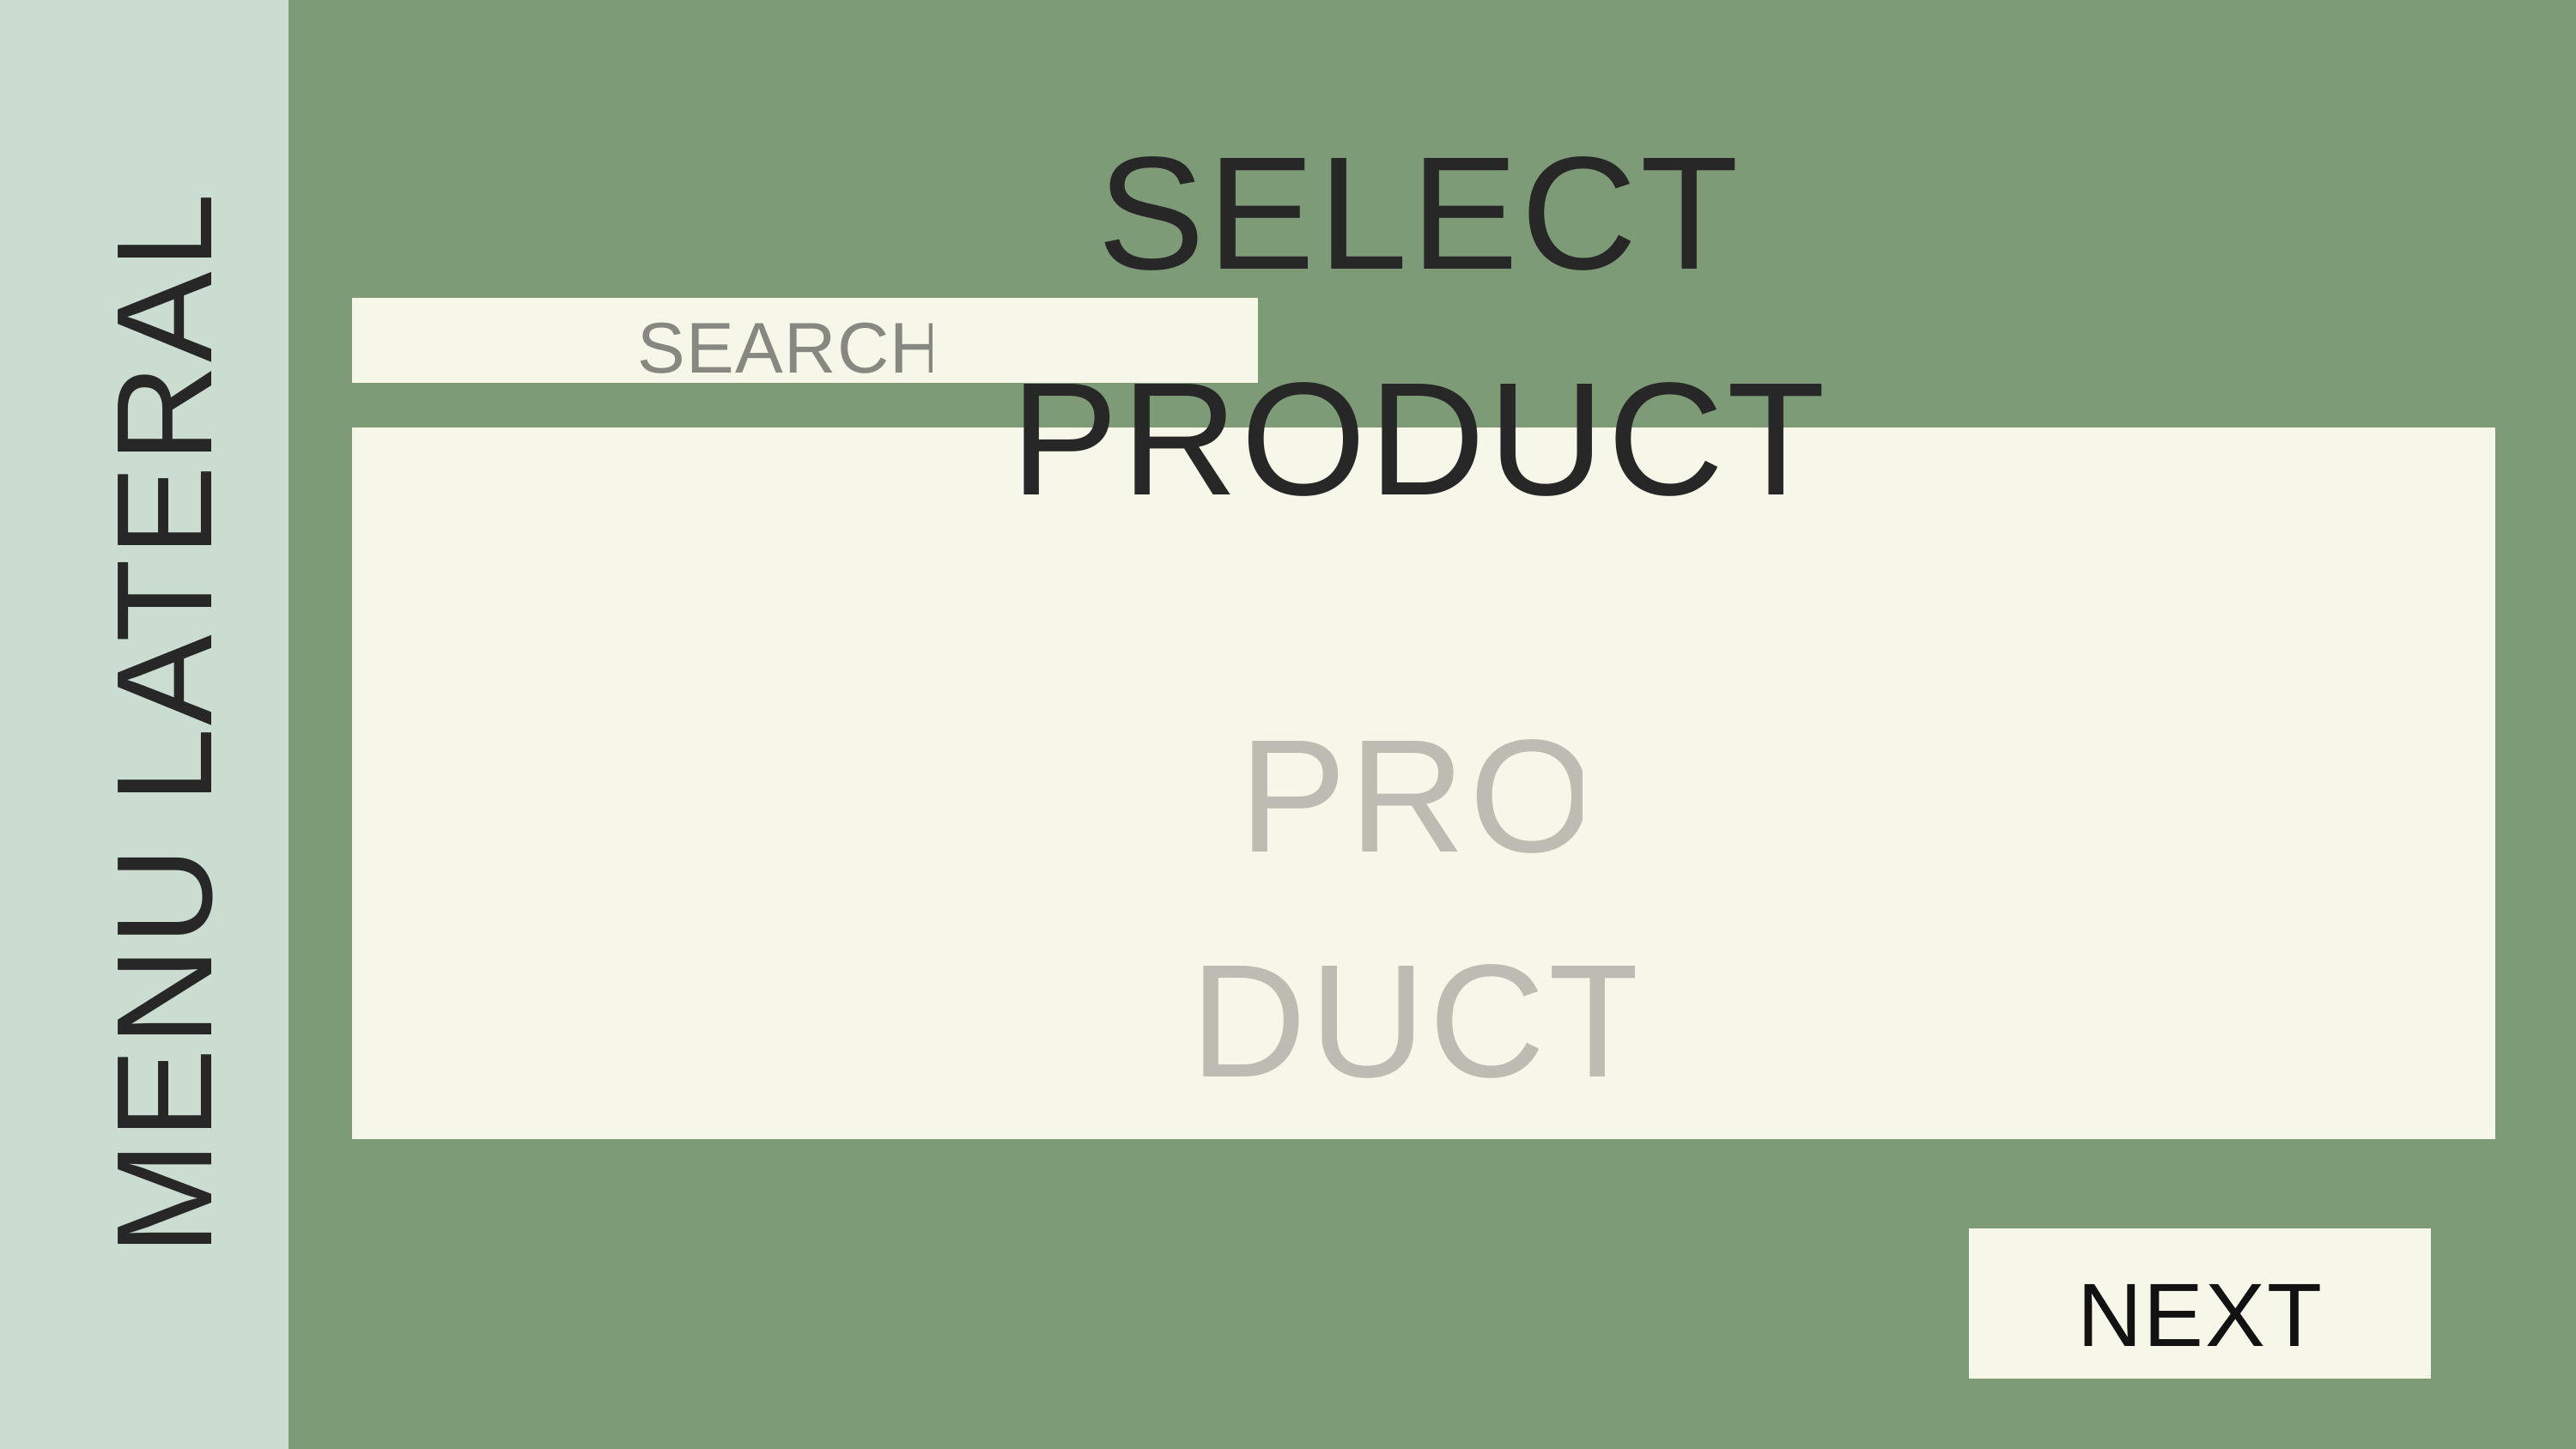

MENU LATERAL
SELECT PRODUCT

SEARCH

PRODUCT

NEXT